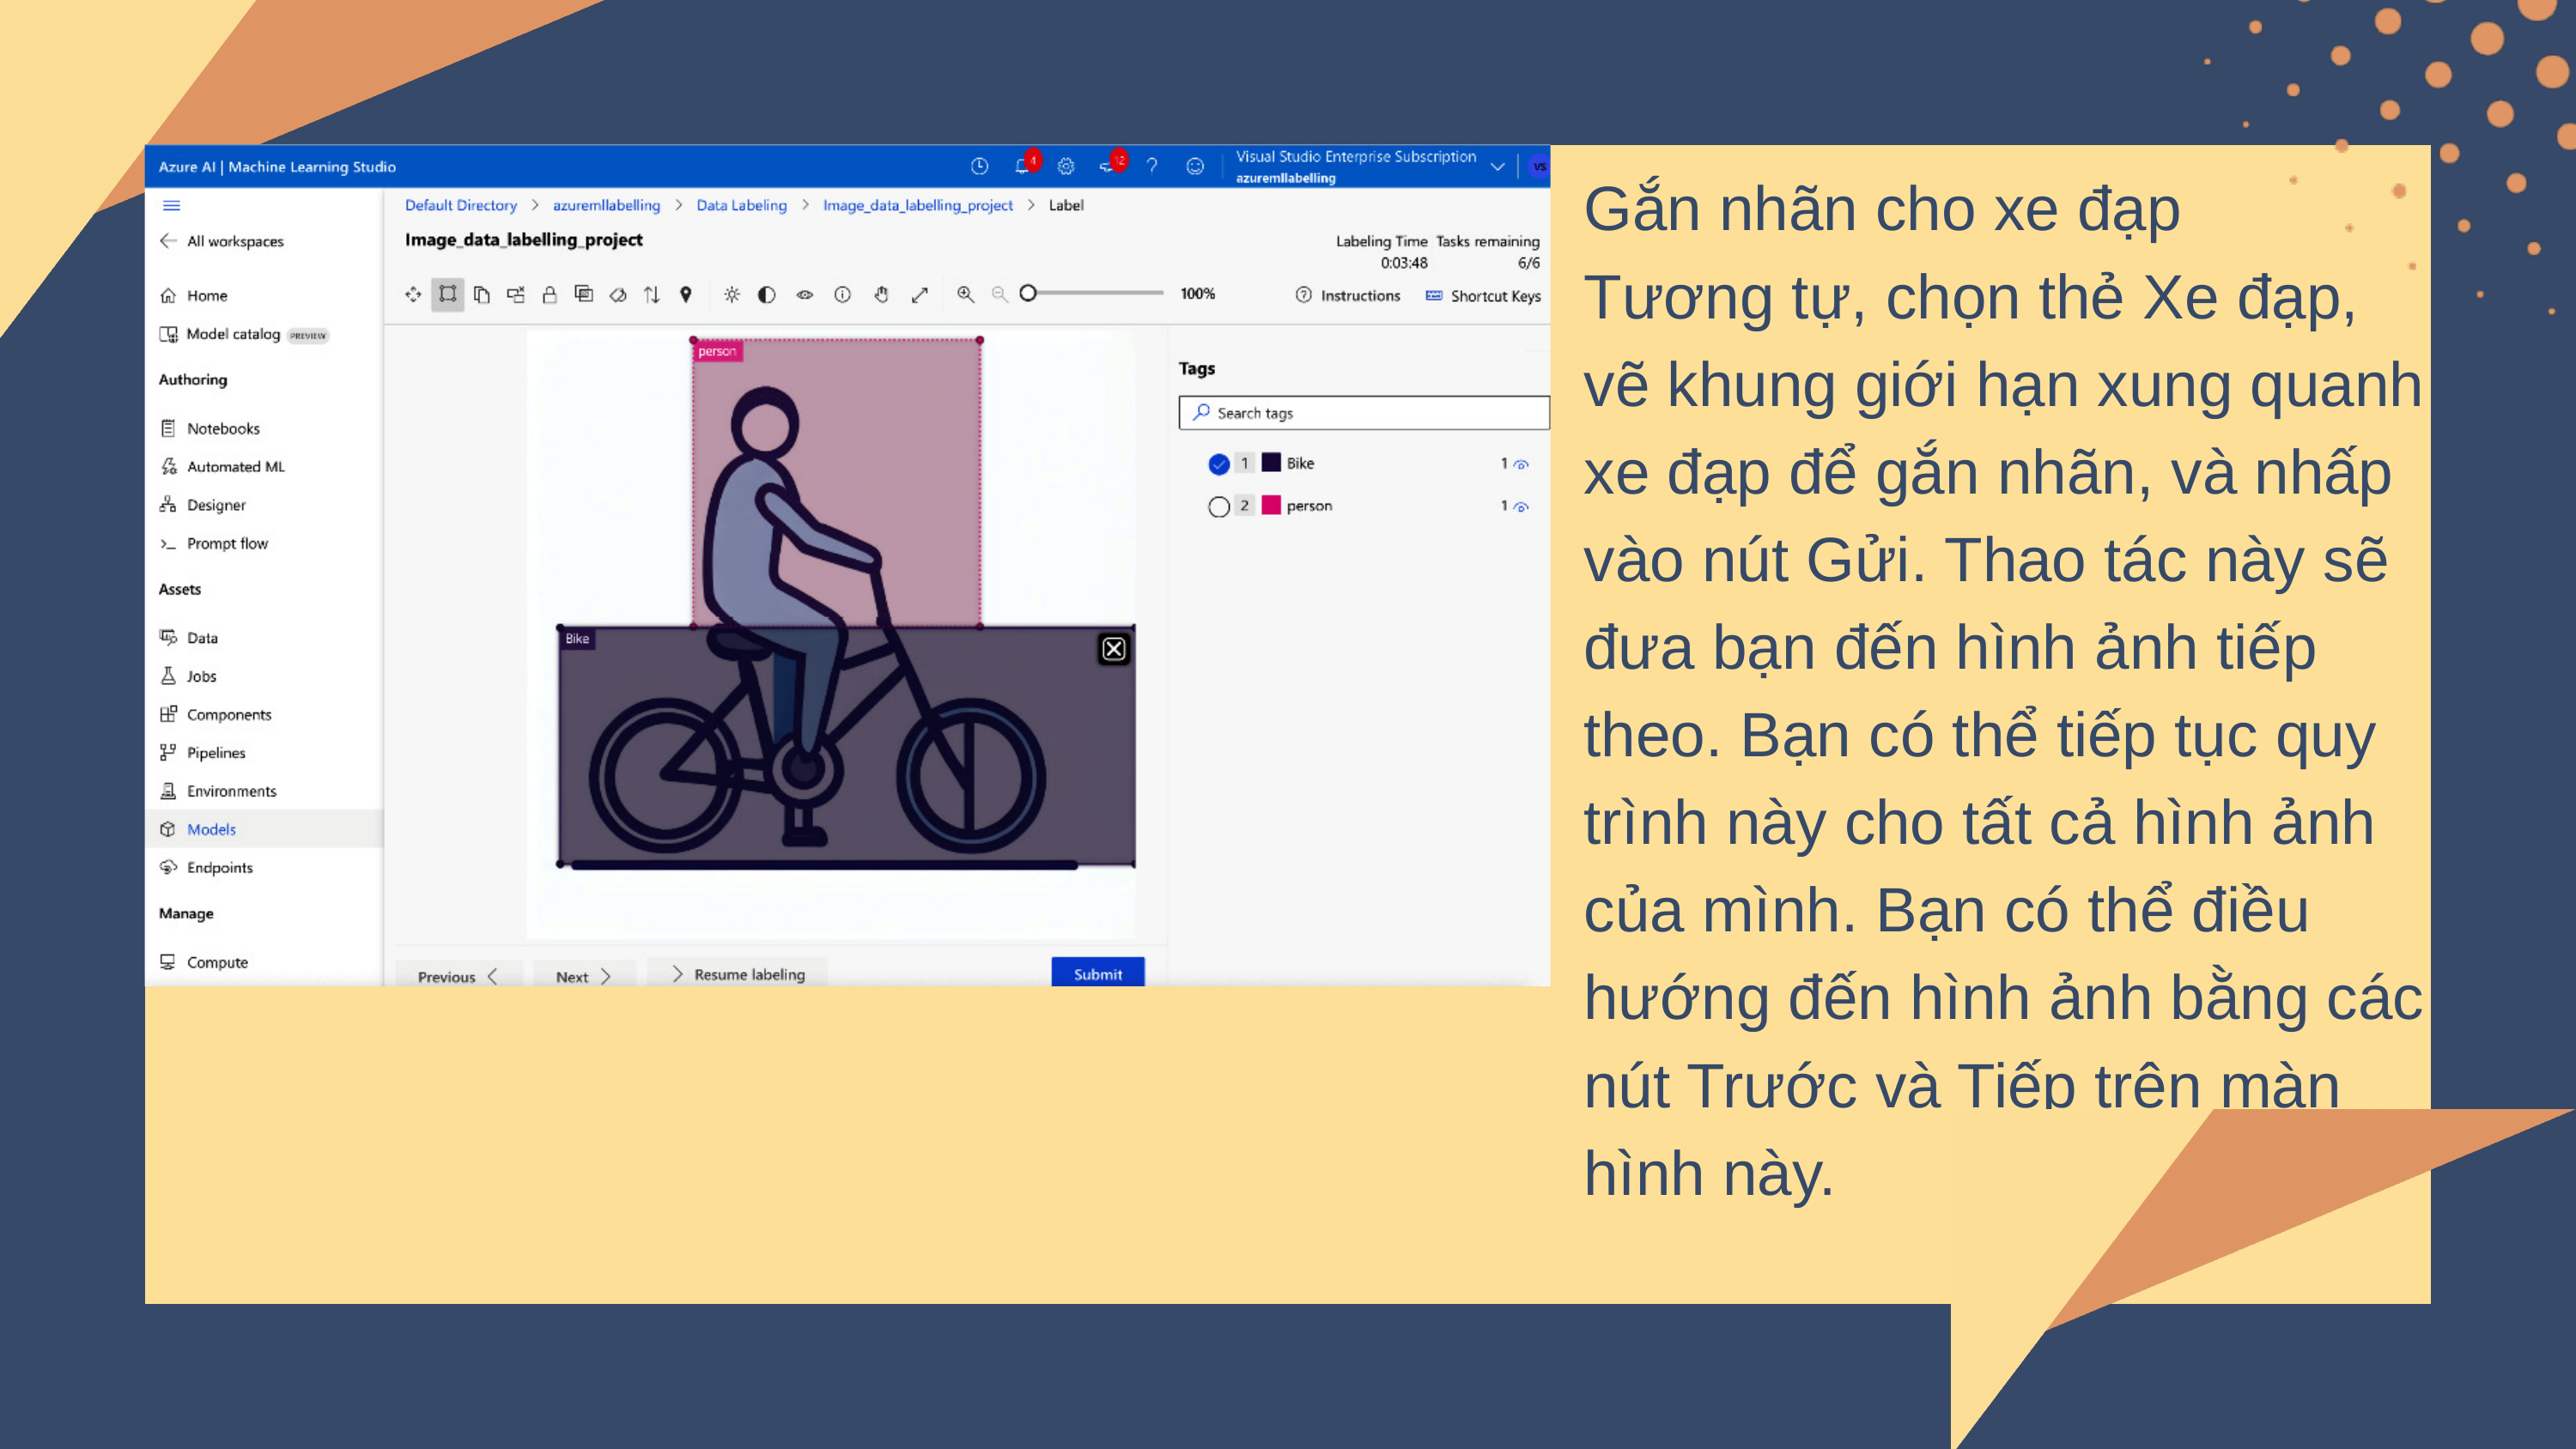

Gắn nhãn cho xe đạp
Tương tự, chọn thẻ Xe đạp, vẽ khung giới hạn xung quanh xe đạp để gắn nhãn, và nhấp vào nút Gửi. Thao tác này sẽ đưa bạn đến hình ảnh tiếp theo. Bạn có thể tiếp tục quy trình này cho tất cả hình ảnh của mình. Bạn có thể điều hướng đến hình ảnh bằng các nút Trước và Tiếp trên màn hình này.